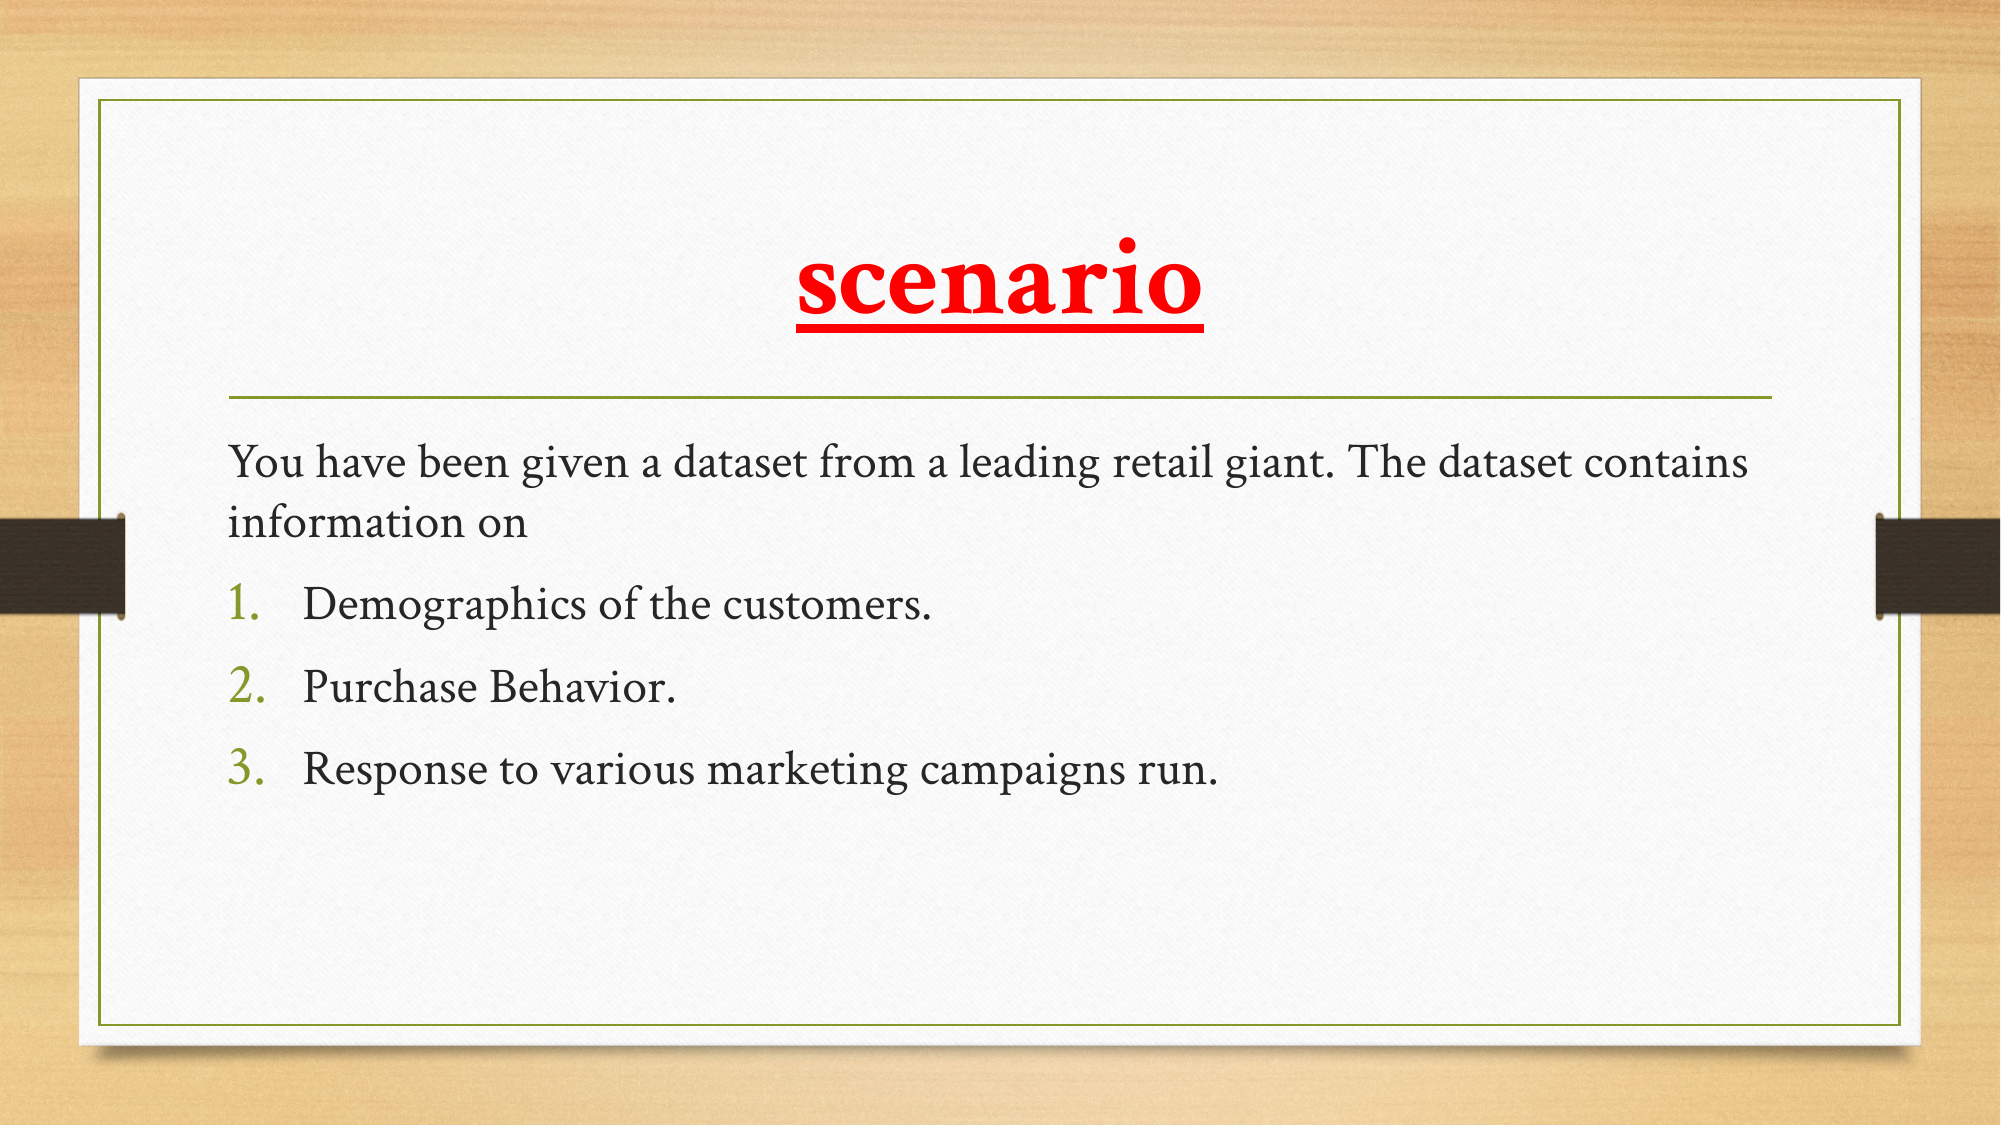

# scenario
You have been given a dataset from a leading retail giant. The dataset contains information on
Demographics of the customers.
Purchase Behavior.
Response to various marketing campaigns run.